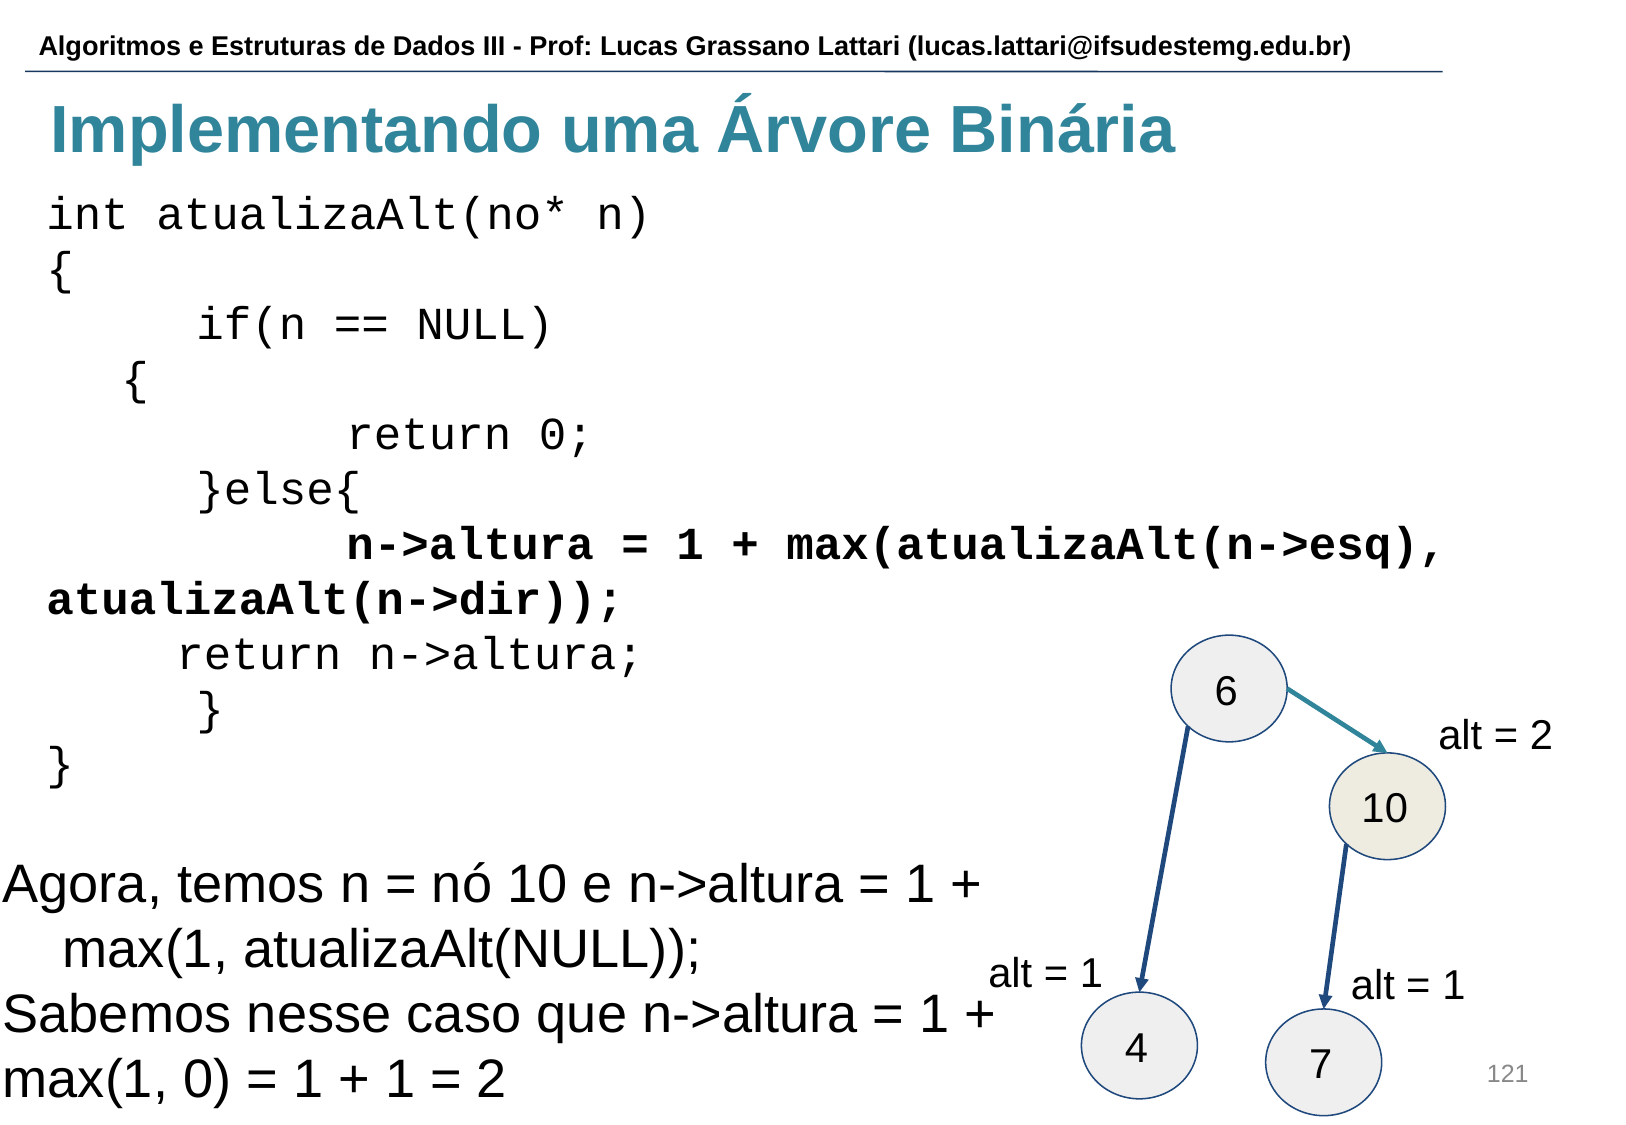

# Implementando uma Árvore Binária

int atualizaAlt(no* n)
{
	if(n == NULL)
{
		return 0;
	}else{
		n->altura = 1 + max(atualizaAlt(n->esq), atualizaAlt(n->dir));
  return n->altura;
	}
}
 6
alt = 2

Agora, temos n = nó 10 e n->altura = 1 +
    max(1, atualizaAlt(NULL));
Sabemos nesse caso que n->altura = 1 + max(1, 0) = 1 + 1 = 2
10
alt = 1
alt = 1
 4
 7
121